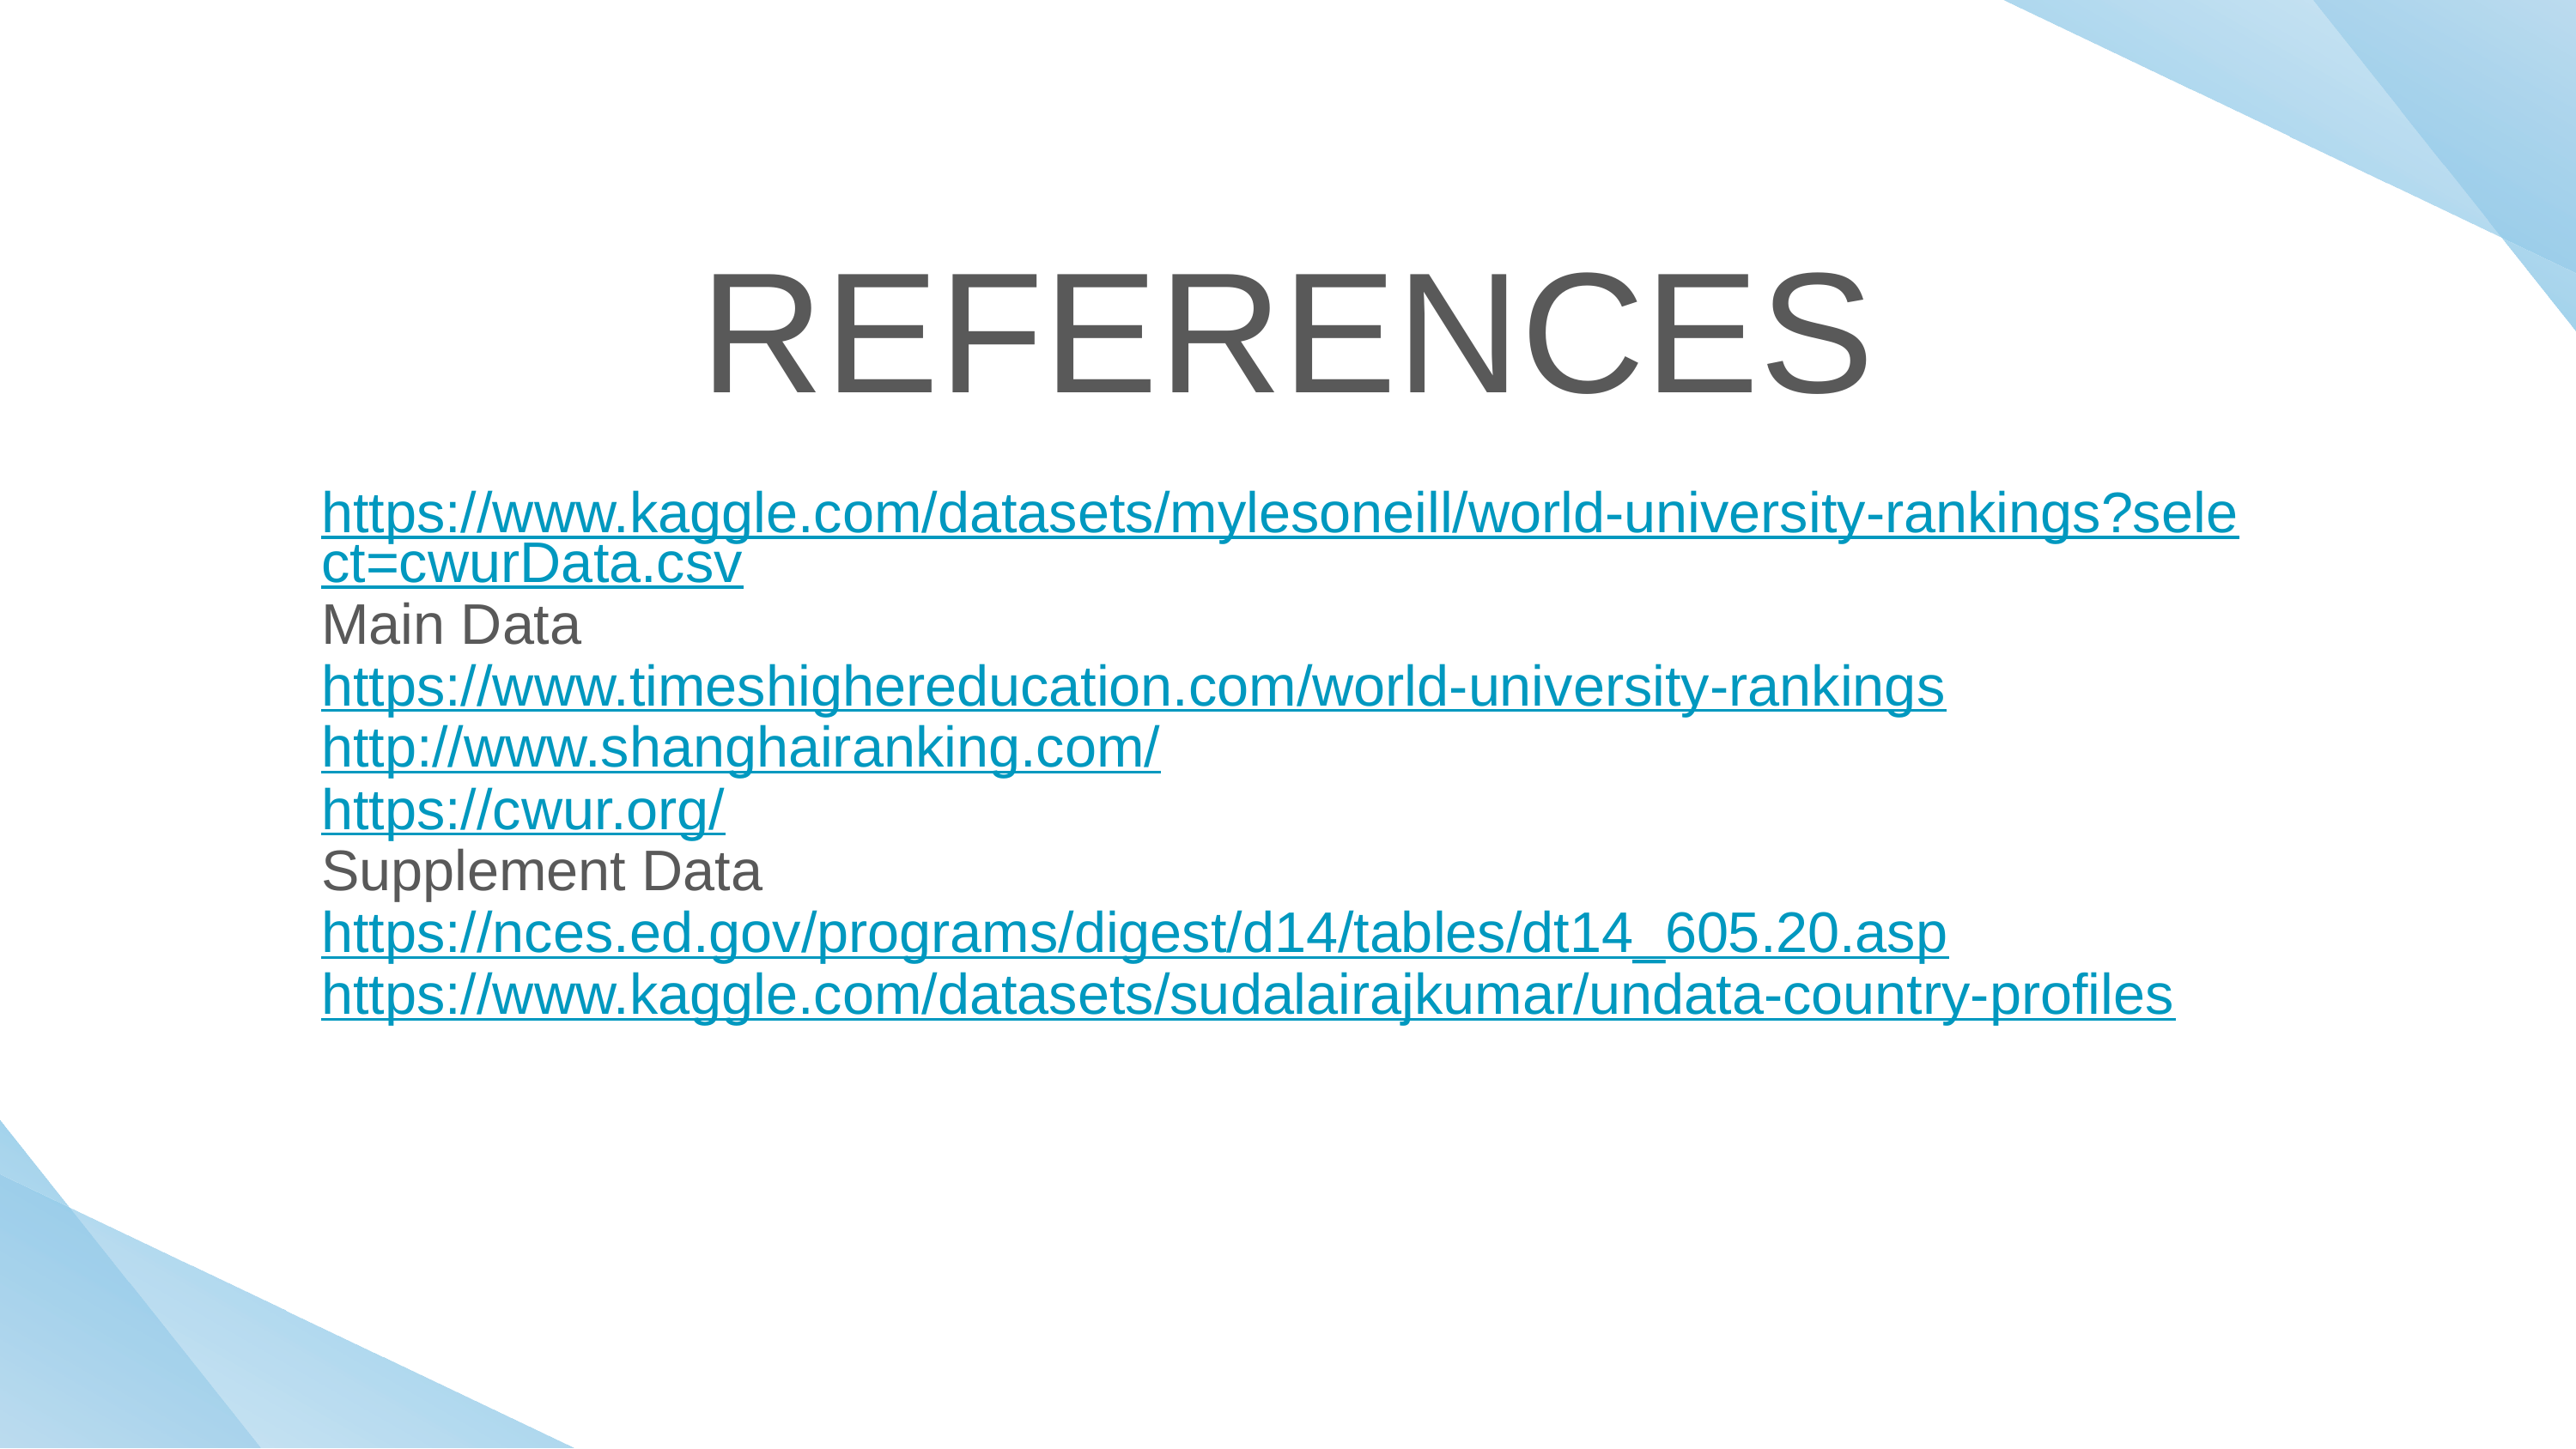

REFERENCES
https://www.kaggle.com/datasets/mylesoneill/world-university-rankings?select=cwurData.csv
Main Data
https://www.timeshighereducation.com/world-university-rankings
http://www.shanghairanking.com/
https://cwur.org/
Supplement Data
https://nces.ed.gov/programs/digest/d14/tables/dt14_605.20.asp
https://www.kaggle.com/datasets/sudalairajkumar/undata-country-profiles